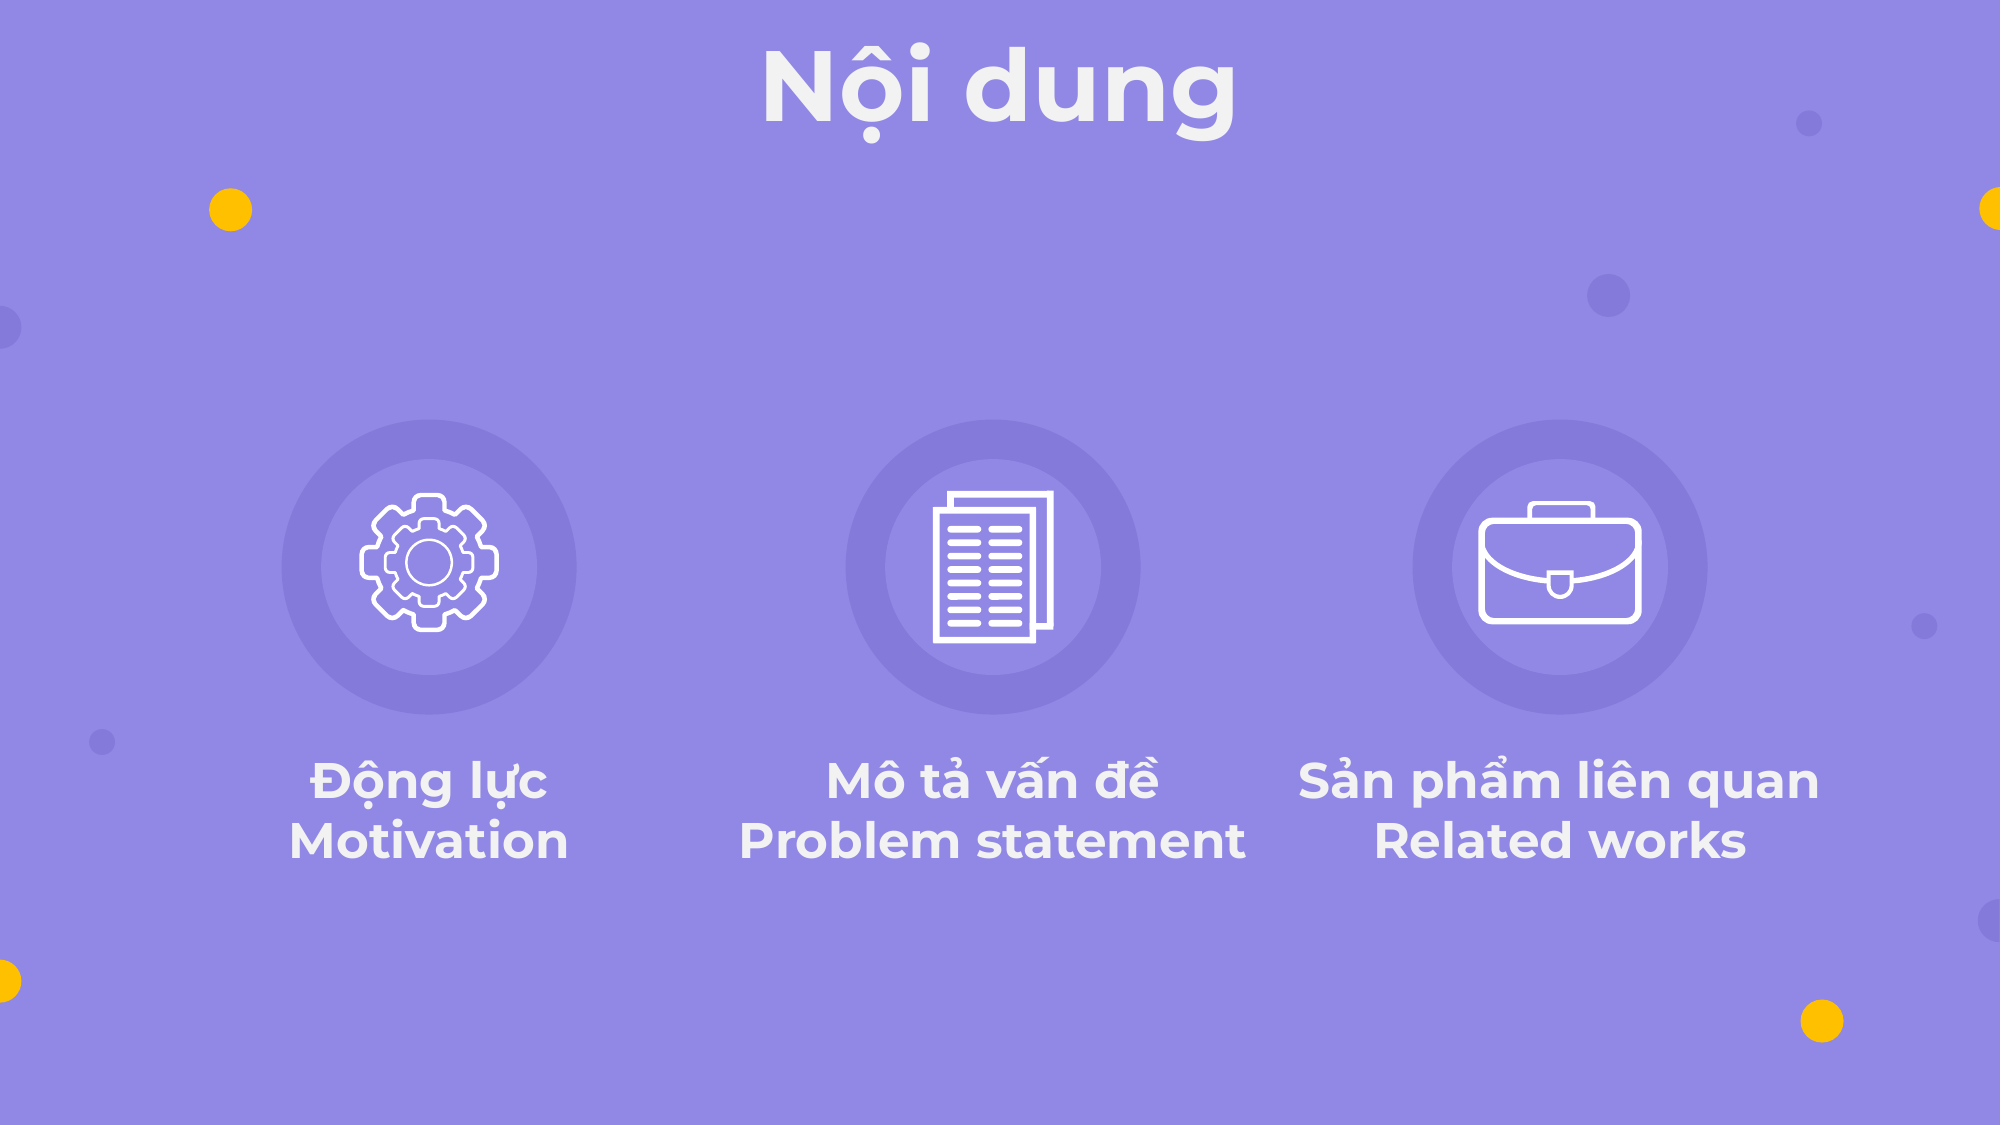

Nội dung

Động lực
Motivation
Mô tả vấn đề
Problem statement
Sản phẩm liên quan
Related works